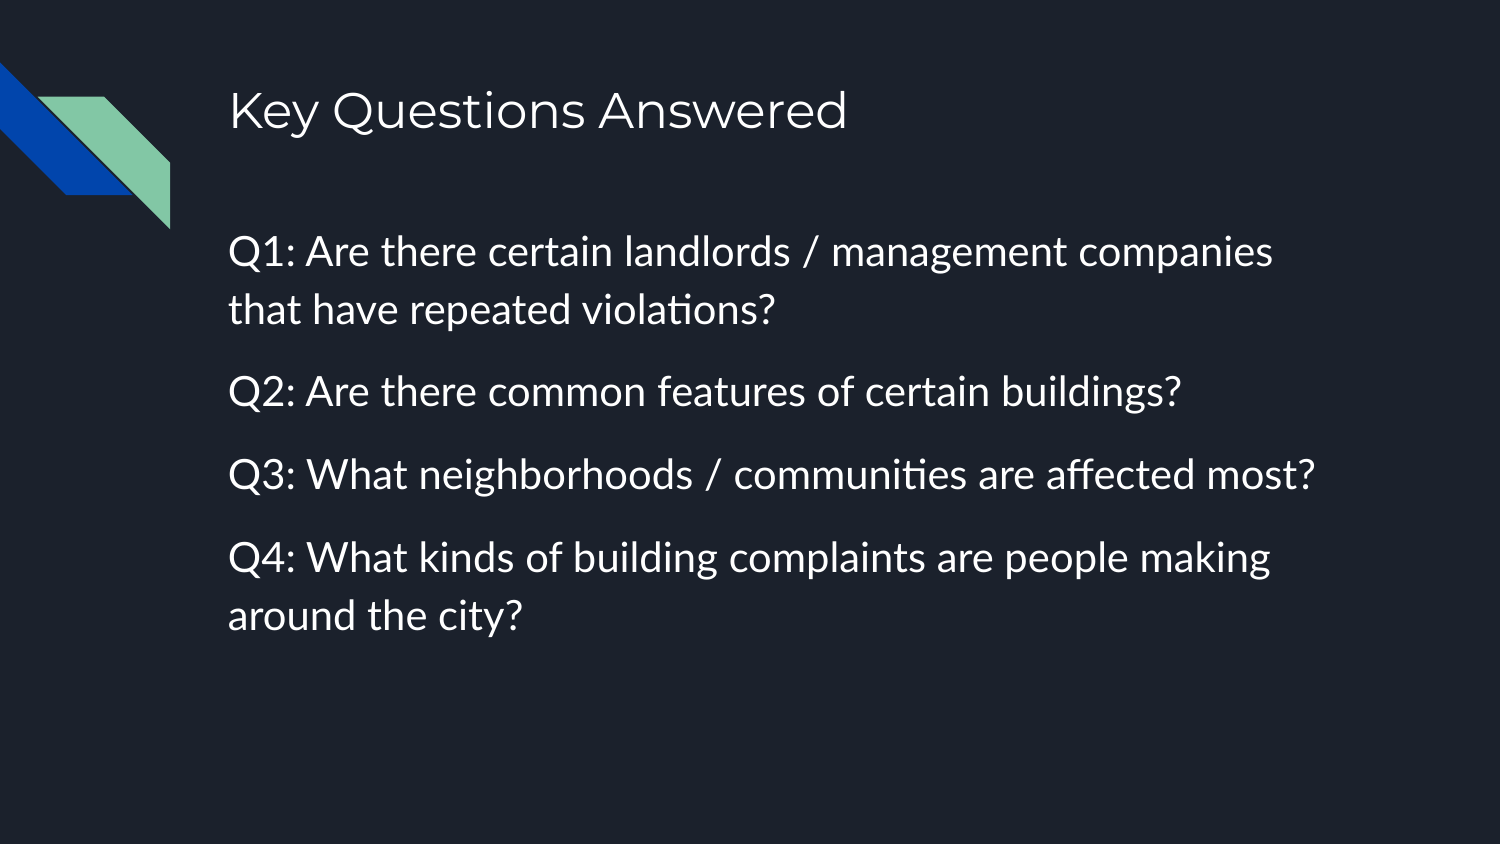

# Key Questions Answered
Q1: Are there certain landlords / management companies that have repeated violations?
Q2: Are there common features of certain buildings?
Q3: What neighborhoods / communities are affected most?
Q4: What kinds of building complaints are people making around the city?